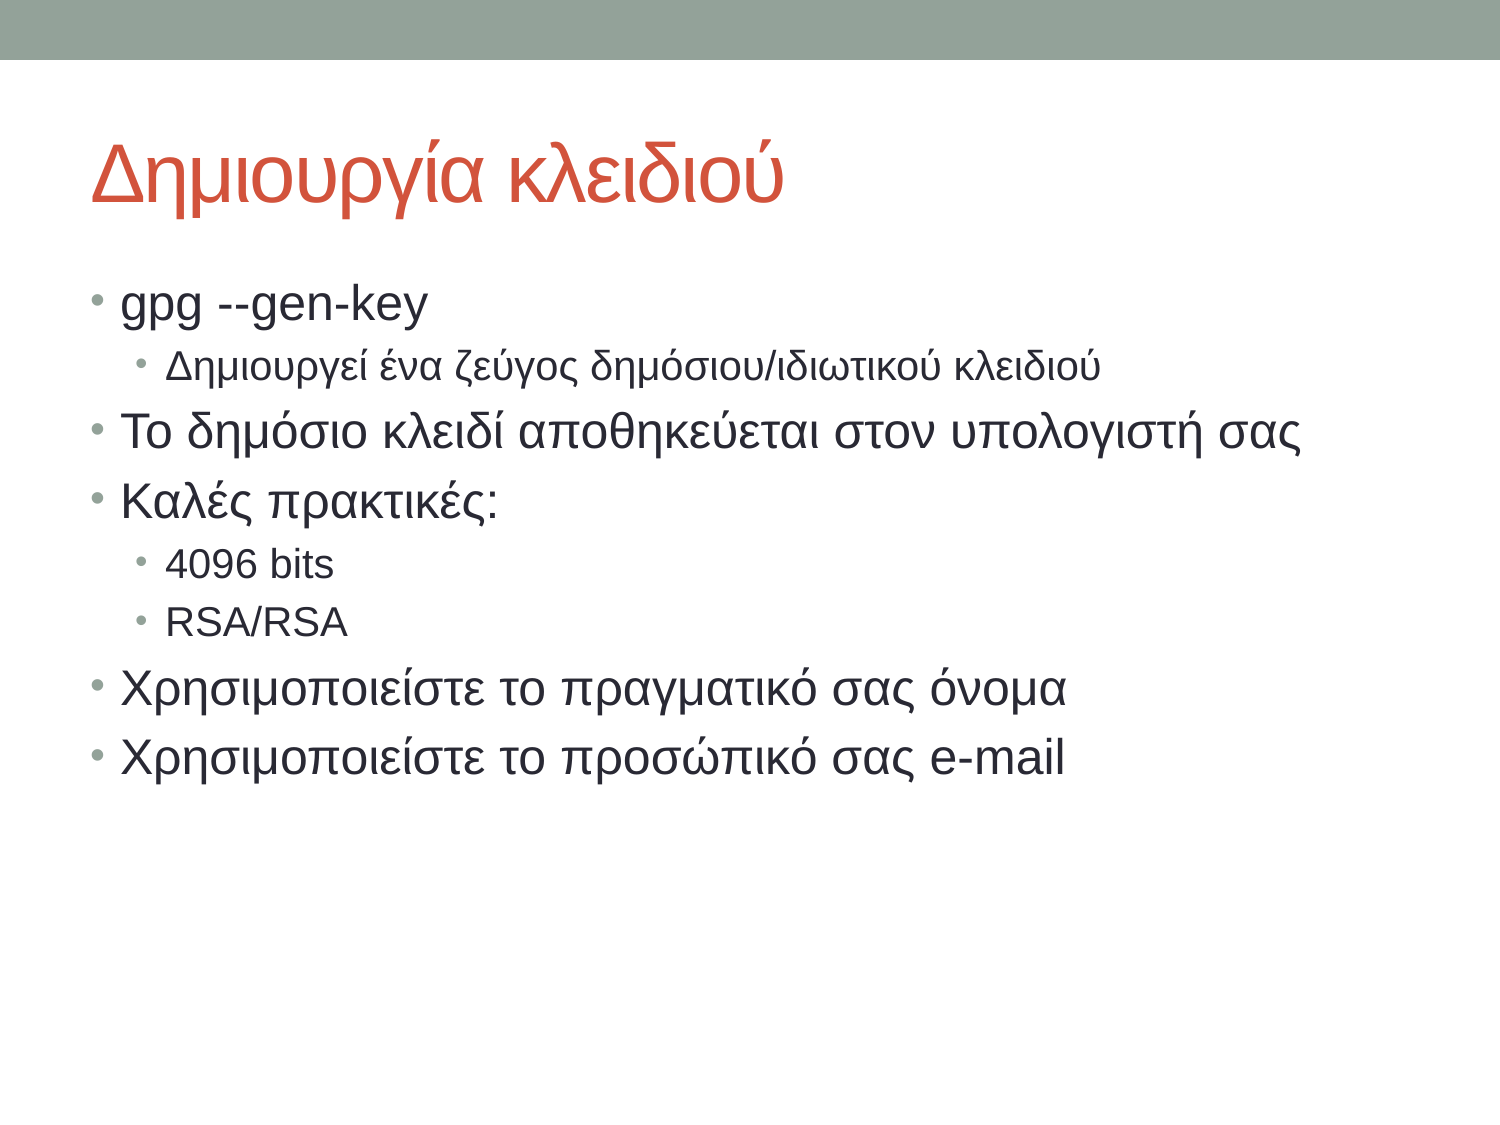

# Δημιουργία κλειδιού
gpg --gen-key
Δημιουργεί ένα ζεύγος δημόσιου/ιδιωτικού κλειδιού
Το δημόσιο κλειδί αποθηκεύεται στον υπολογιστή σας
Καλές πρακτικές:
4096 bits
RSA/RSA
Χρησιμοποιείστε το πραγματικό σας όνομα
Χρησιμοποιείστε το προσώπικό σας e-mail